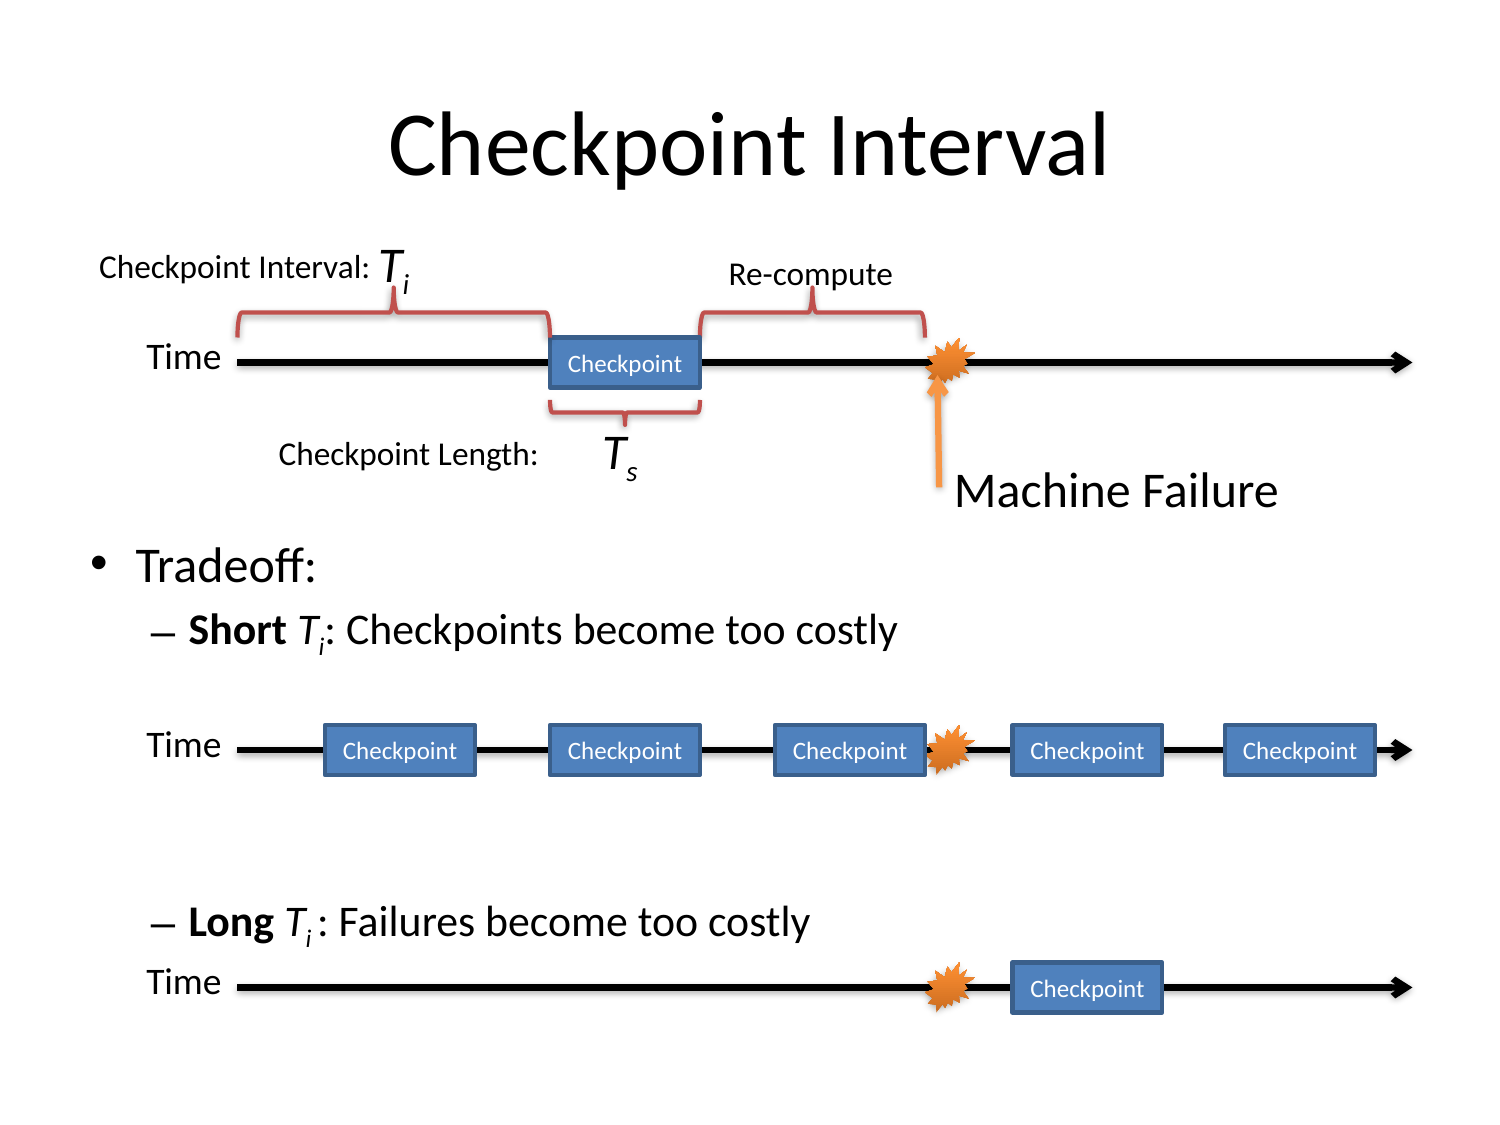

# Checkpoint Interval

Ti
Checkpoint Interval:
Checkpoint

Re-compute
Time

Machine Failure

Ts
Checkpoint Length:
Tradeoff:
Short Ti: Checkpoints become too costly

Long Ti : Failures become too costly
Time
Checkpoint
Checkpoint
Checkpoint

Checkpoint
Checkpoint
Time

Checkpoint